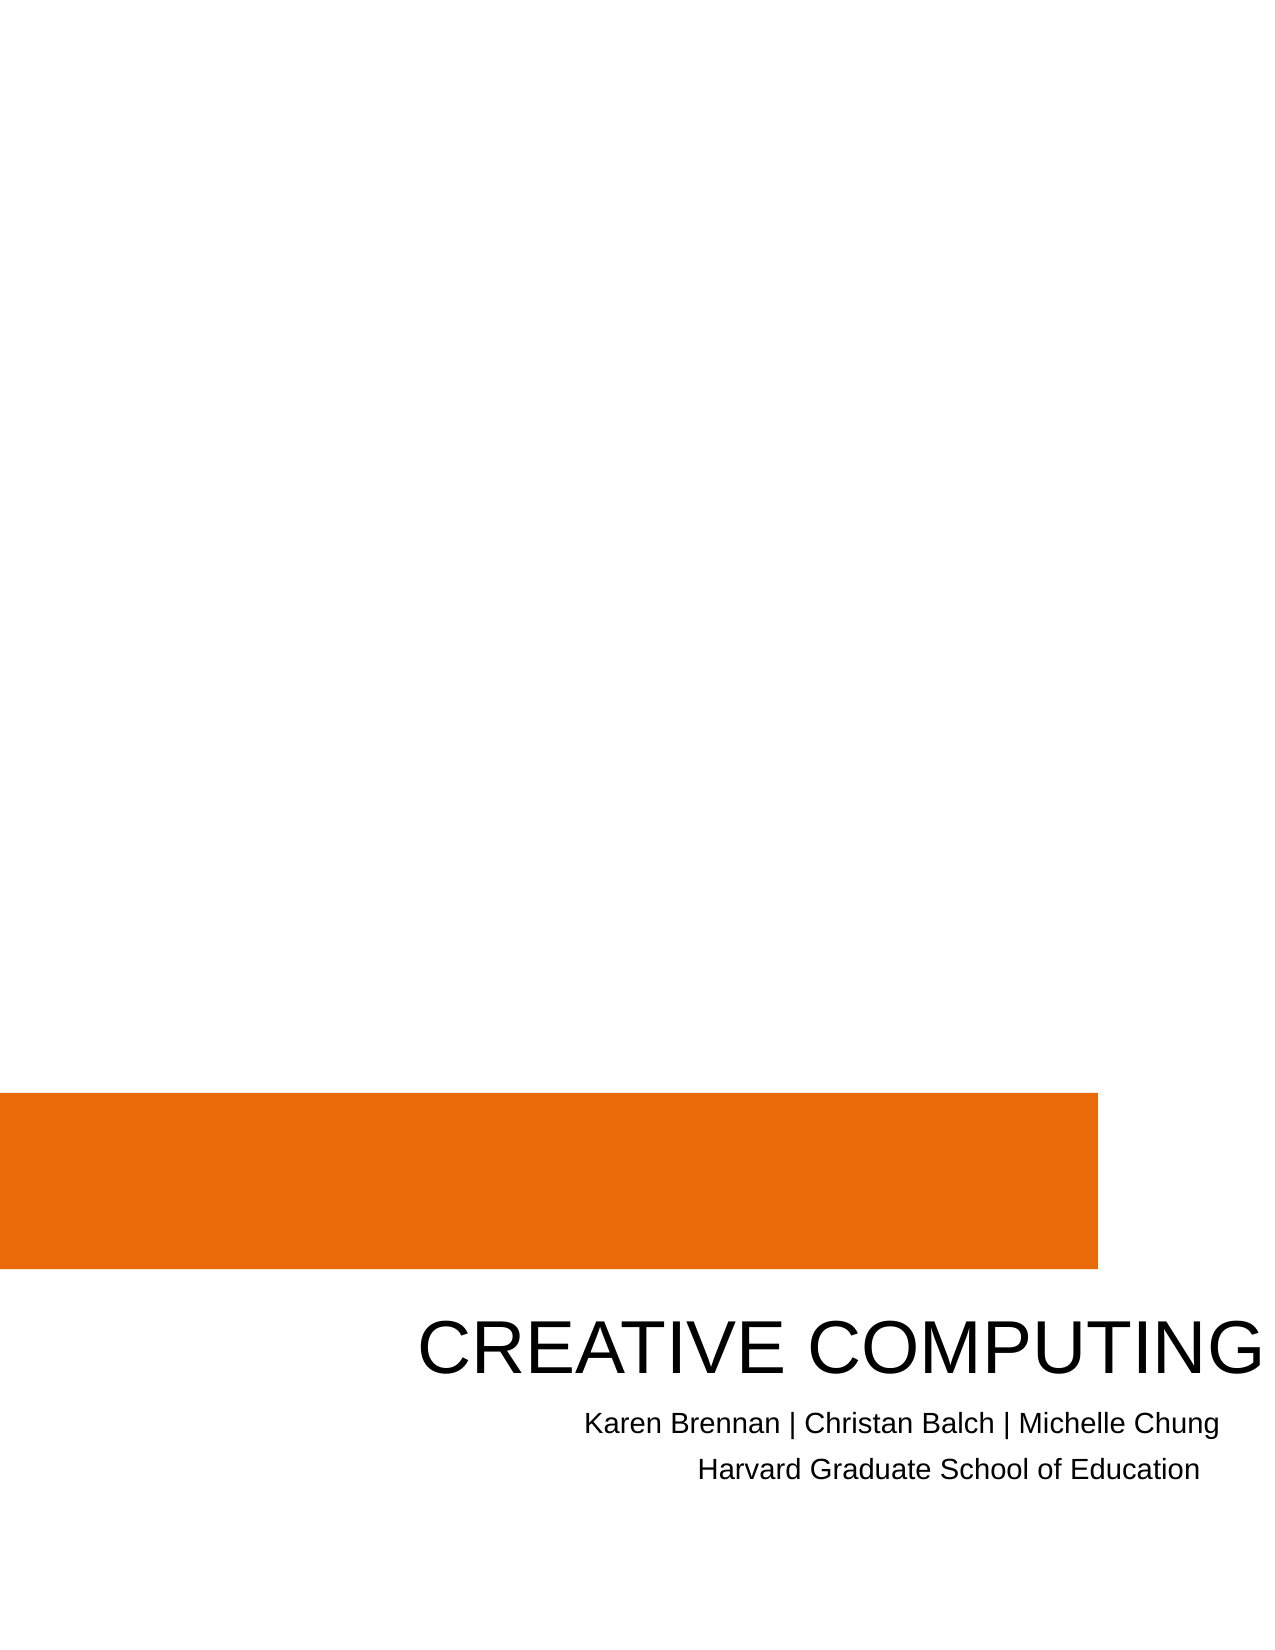

CREATIVE COMPUTING
Karen Brennan | Christan Balch | Michelle Chung
Harvard Graduate School of Education